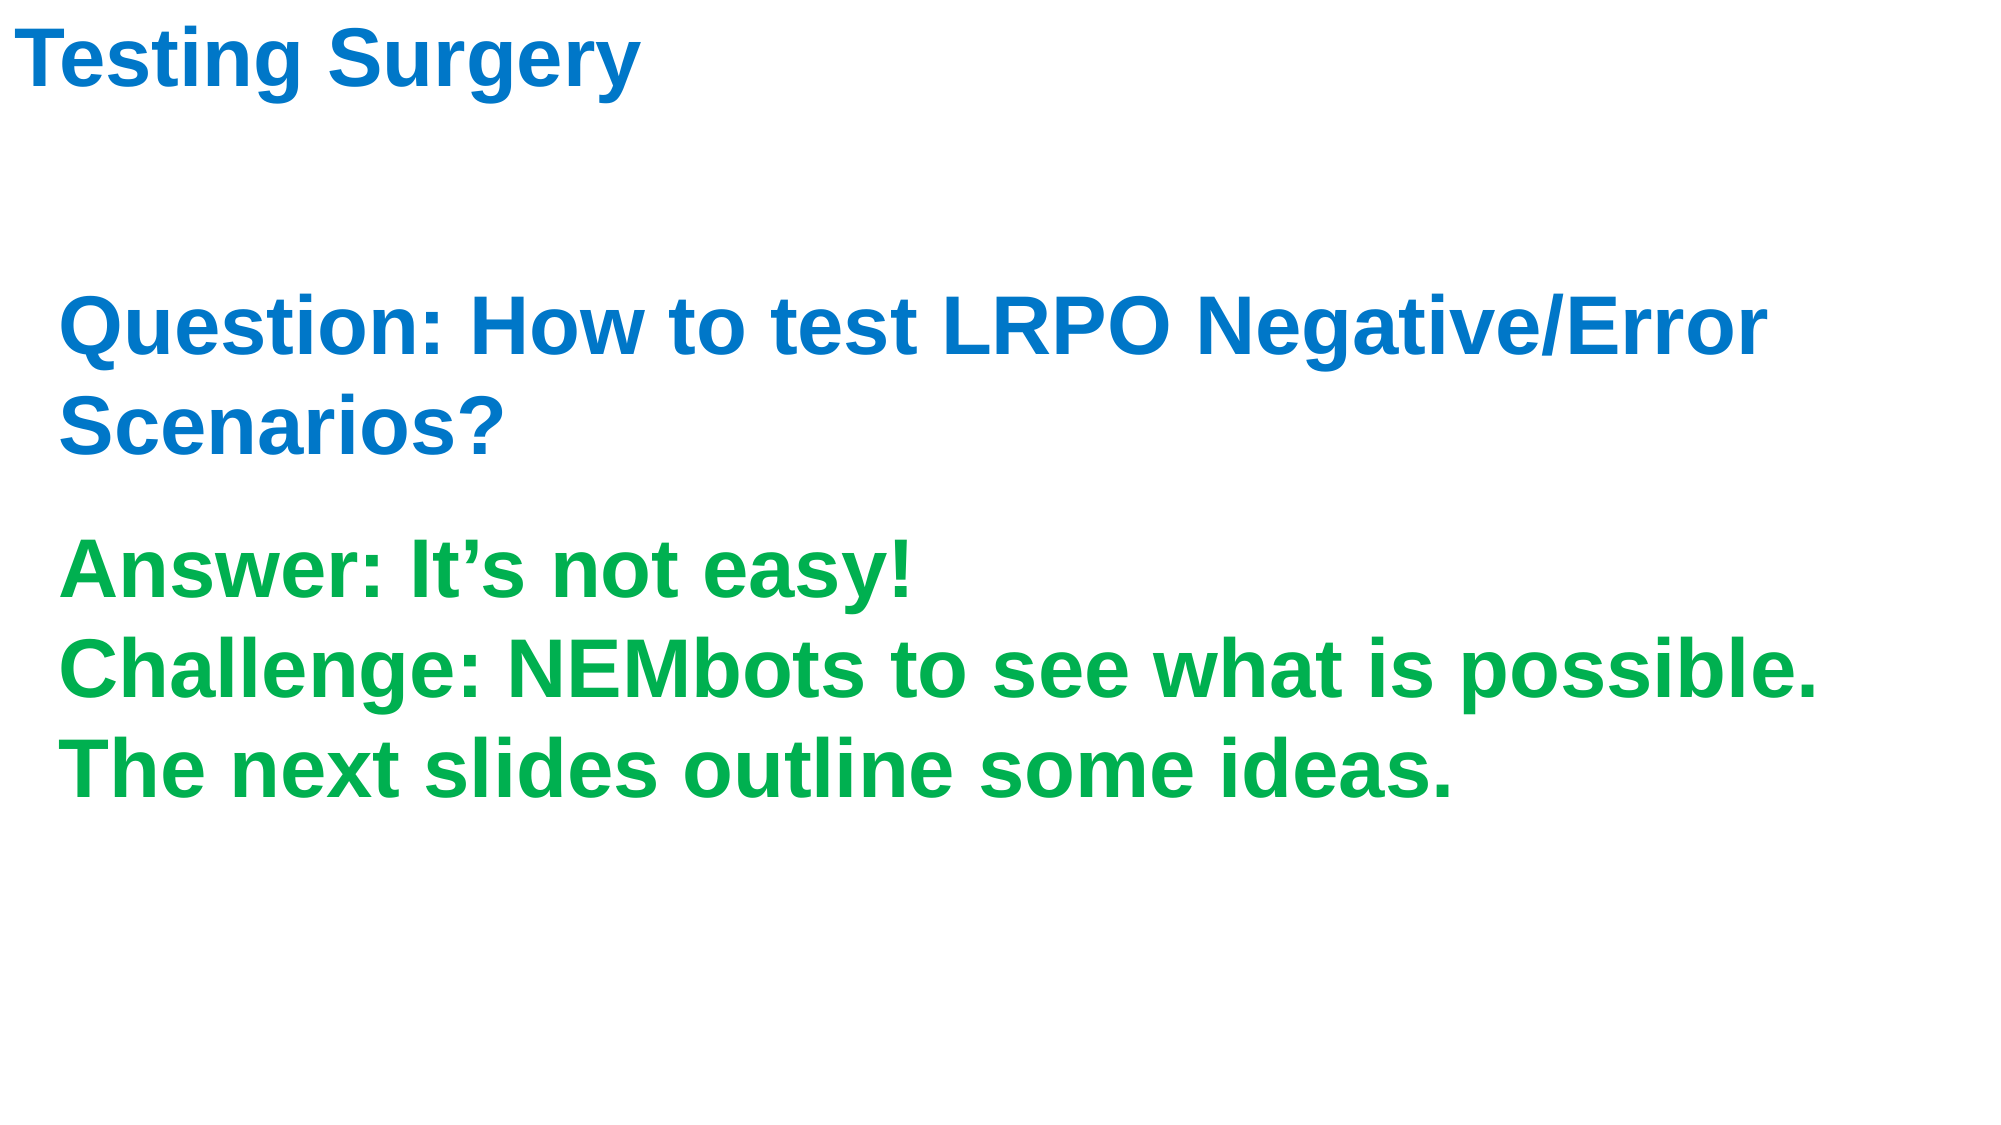

Testing Surgery
Question: How to test LRPO Negative/Error Scenarios?

Answer: It’s not easy!
Challenge: NEMbots to see what is possible.  The next slides outline some ideas.